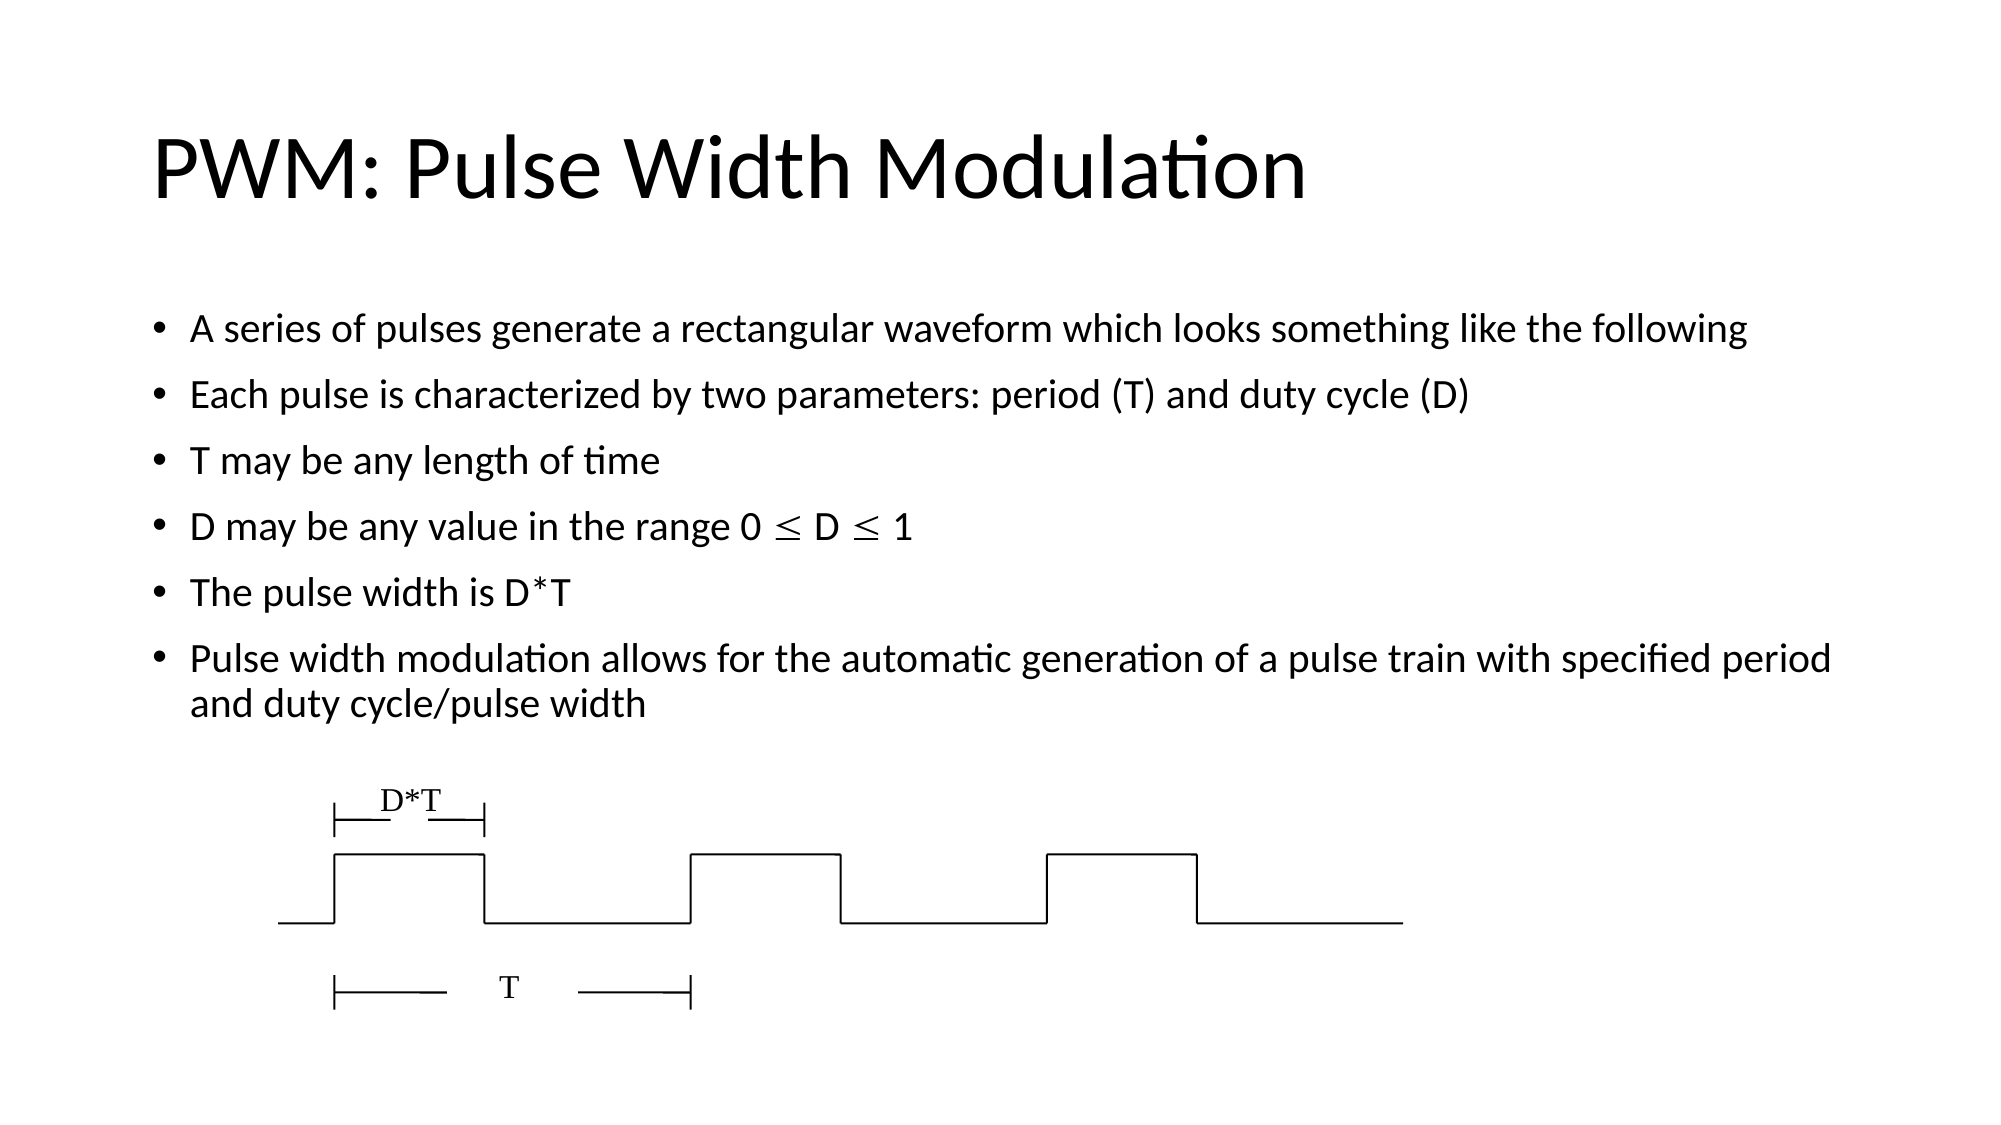

# PWM: Pulse Width Modulation
A series of pulses generate a rectangular waveform which looks something like the following
Each pulse is characterized by two parameters: period (T) and duty cycle (D)
T may be any length of time
D may be any value in the range 0 ≤ D ≤ 1
The pulse width is D*T
Pulse width modulation allows for the automatic generation of a pulse train with specified period and duty cycle/pulse width
   D*T

T